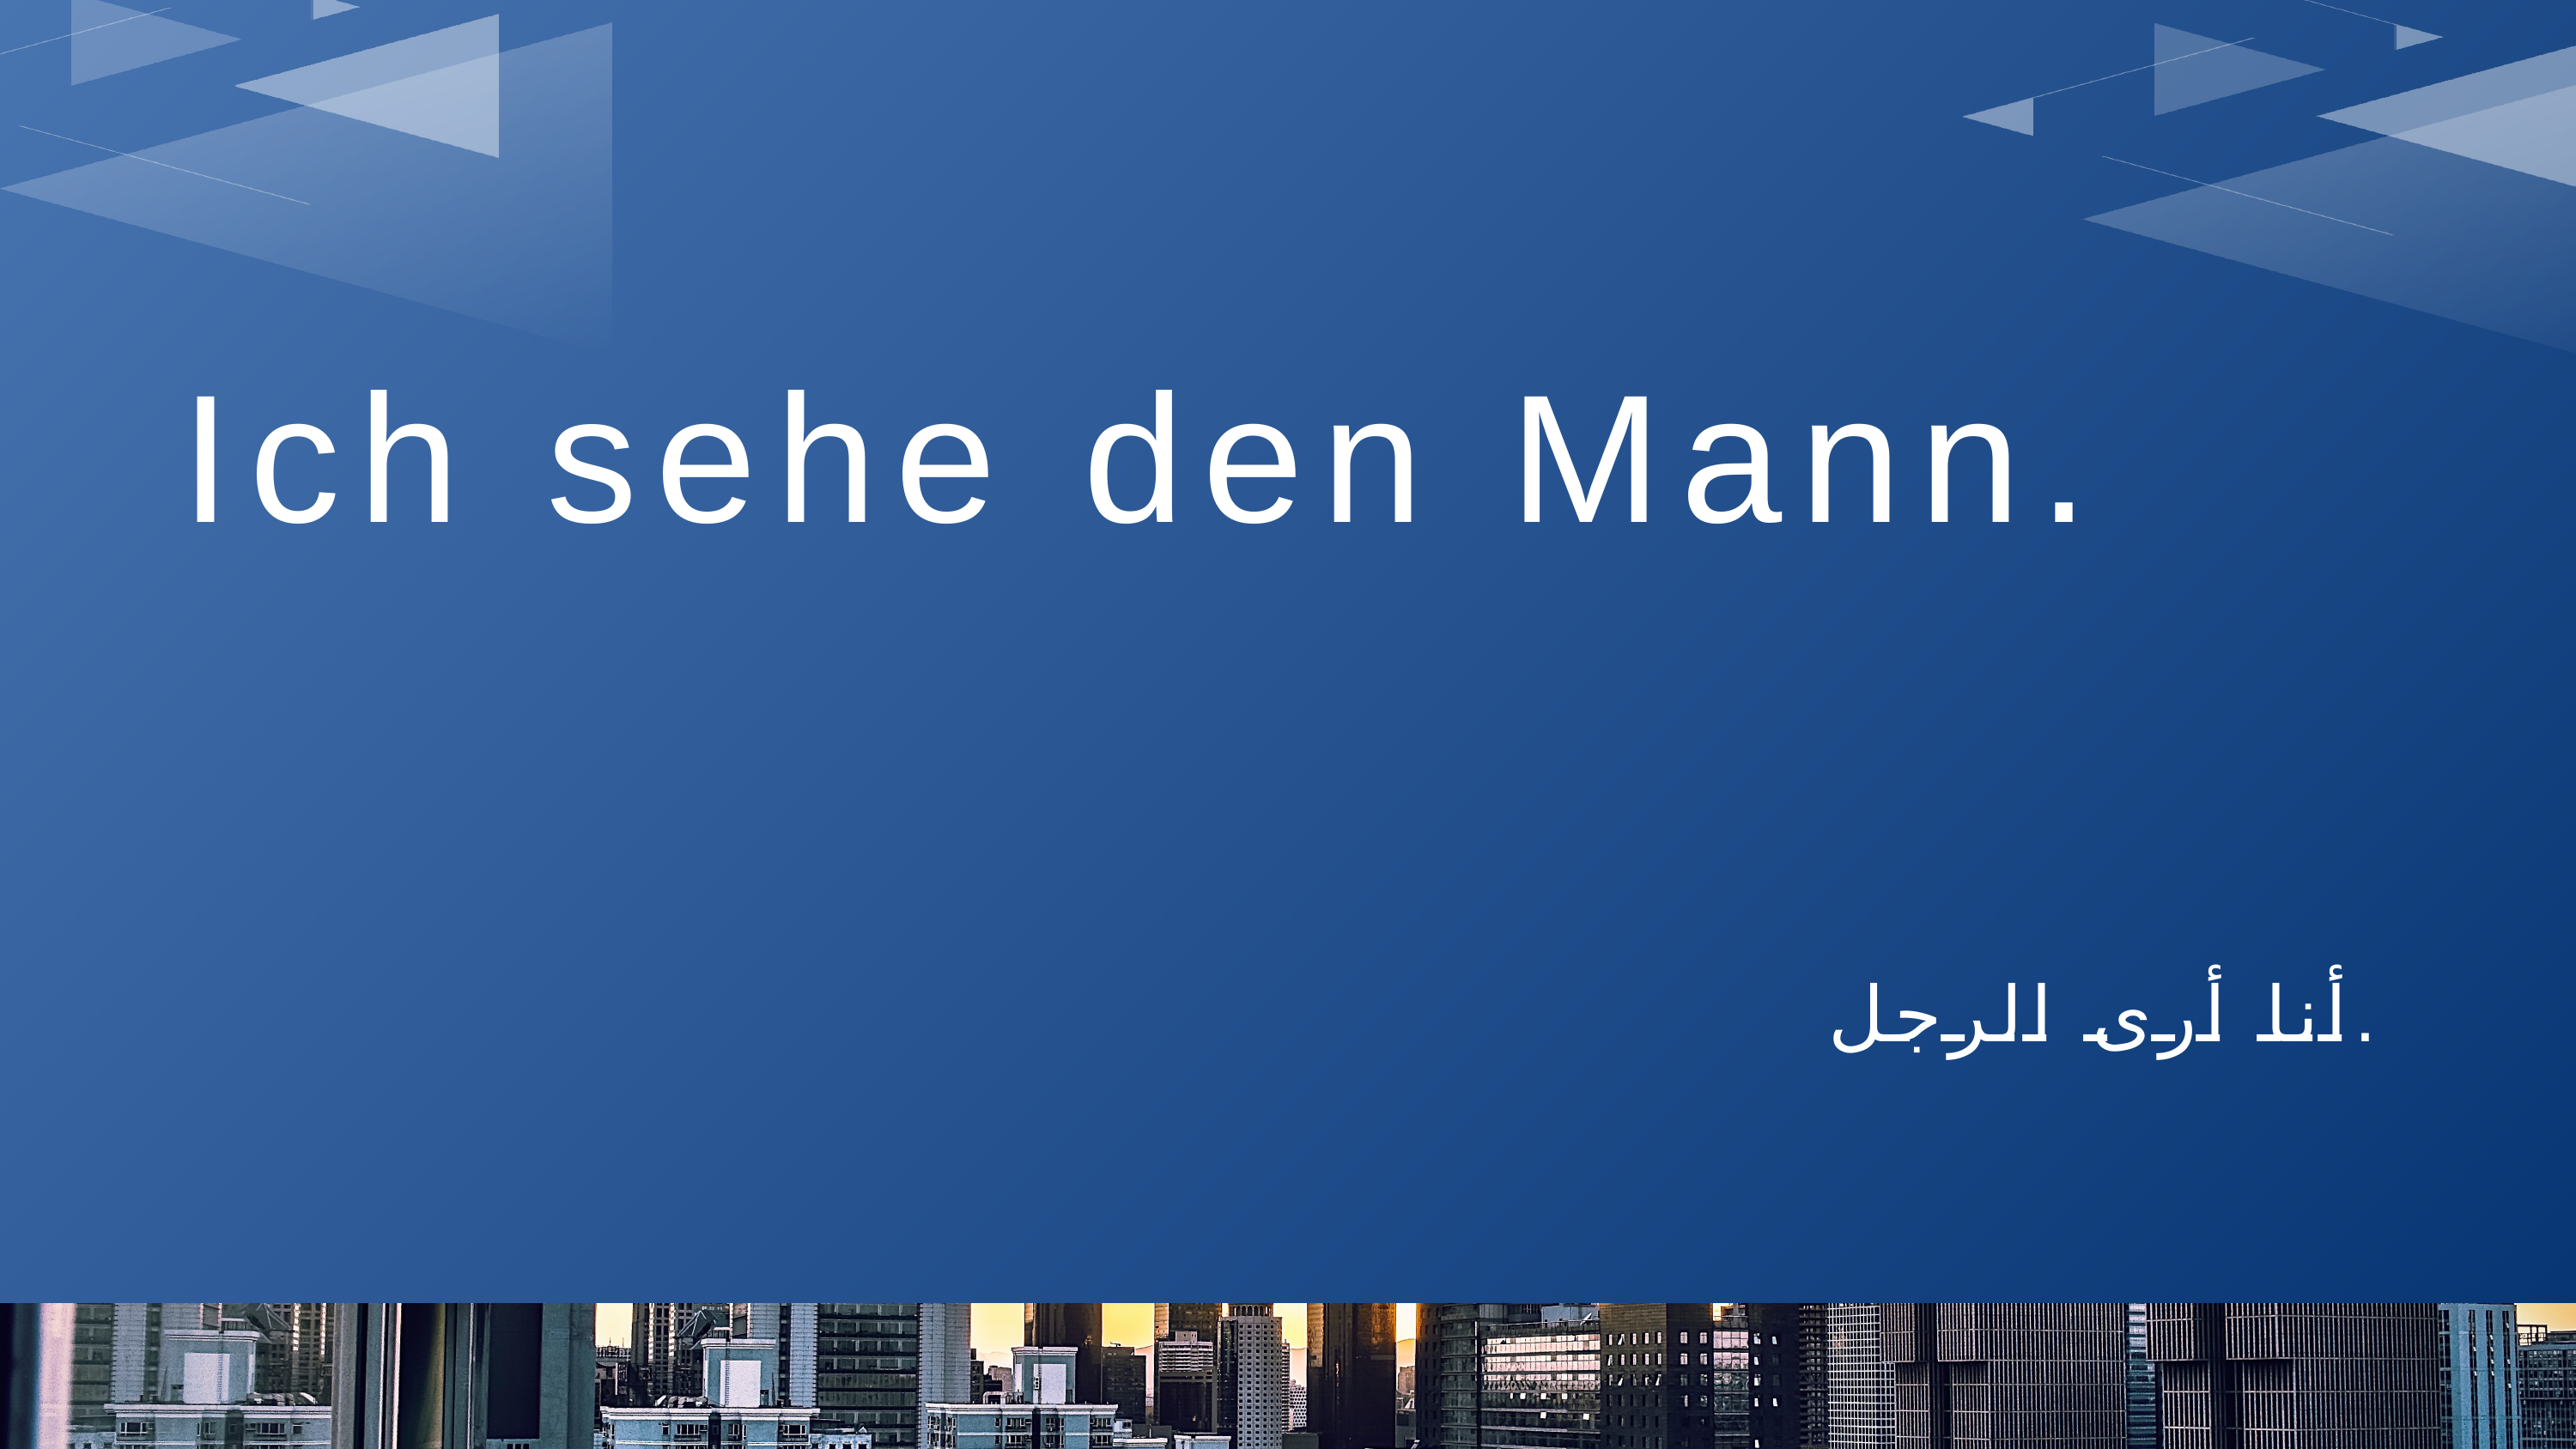

Ich sehe den Mann.
أنا أرى الرجل.